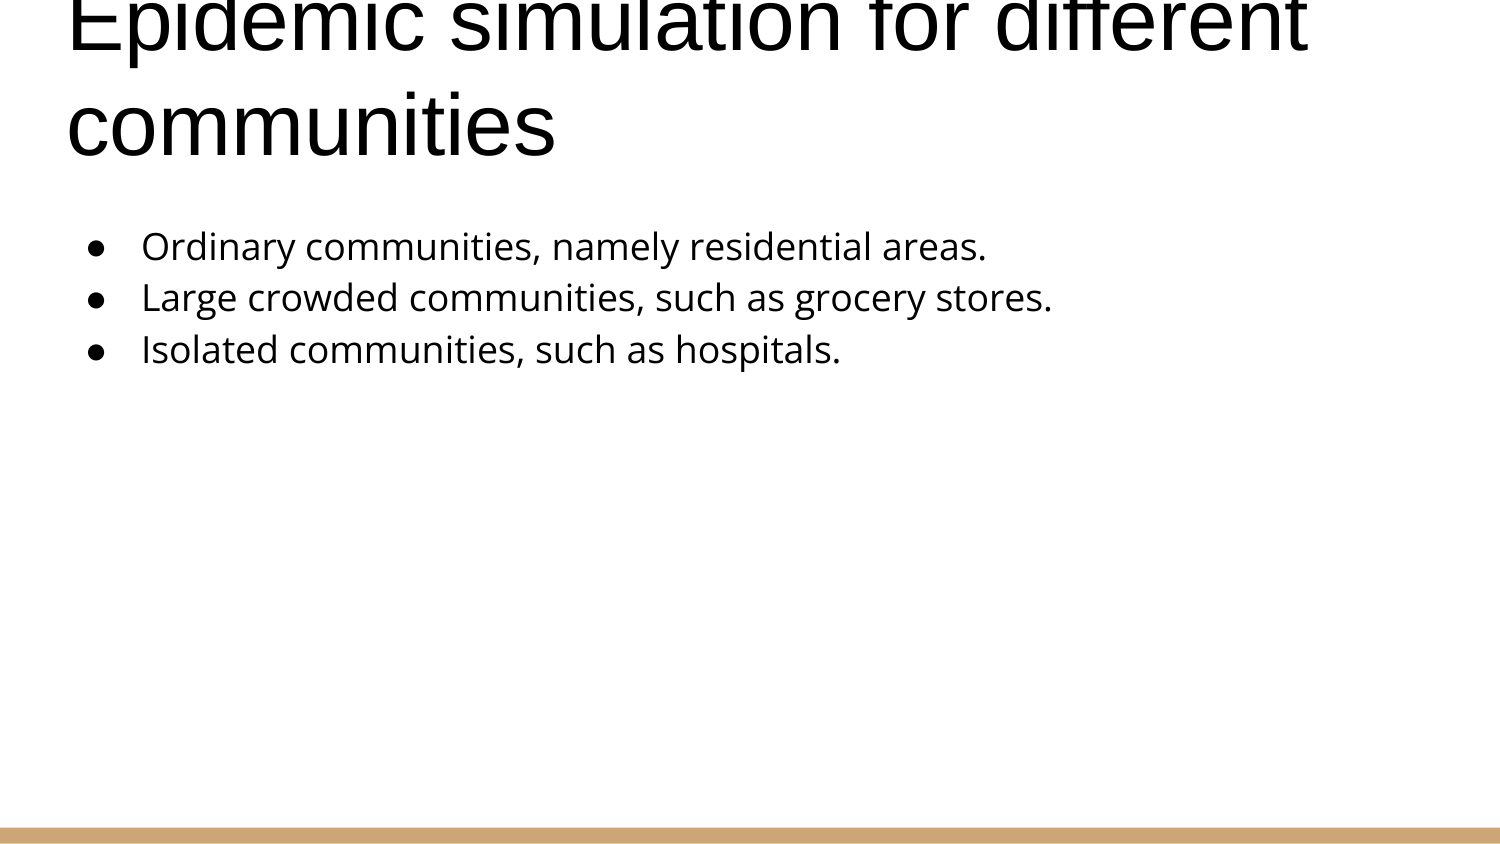

# Epidemic simulation for different communities
Ordinary communities, namely residential areas.
Large crowded communities, such as grocery stores.
Isolated communities, such as hospitals.